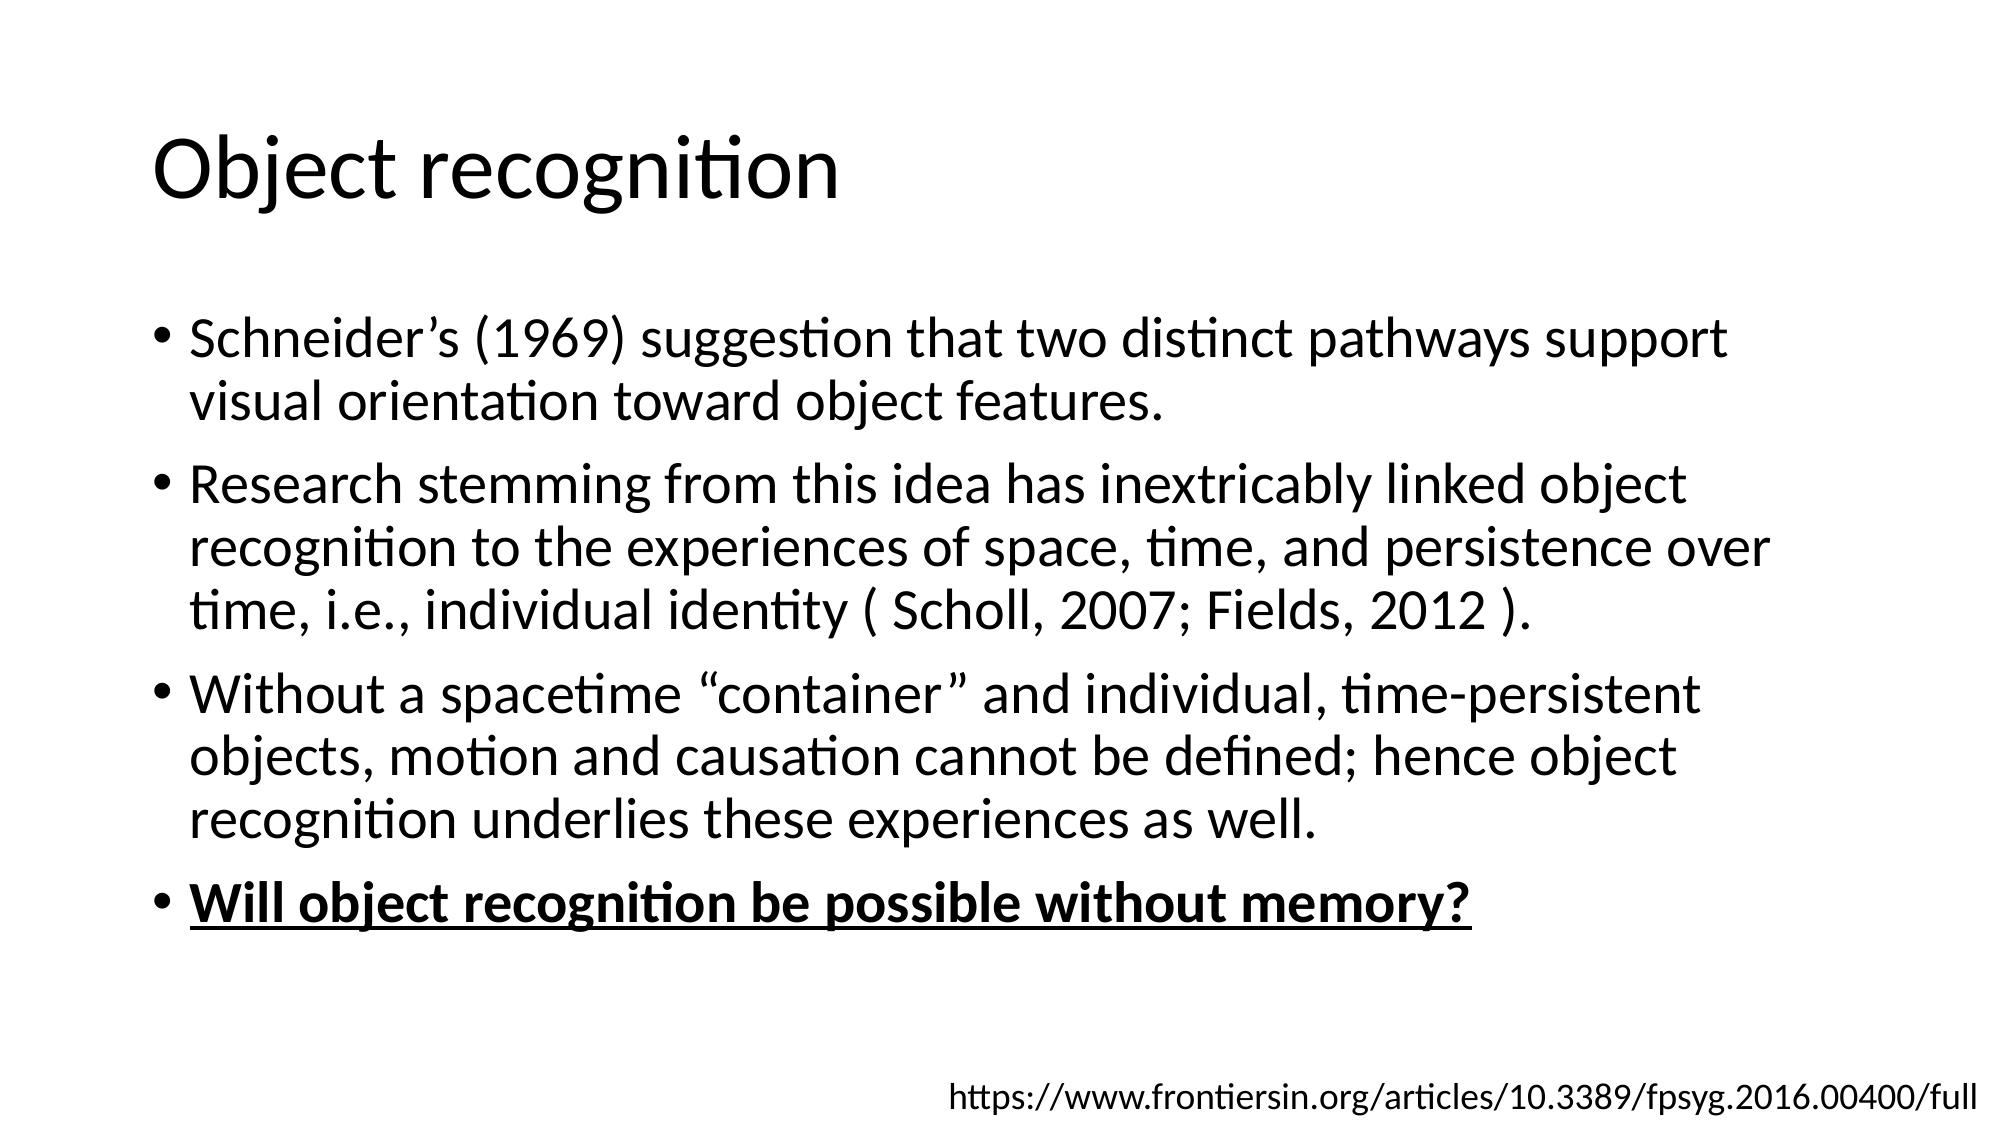

# Object recognition
Schneider’s (1969) suggestion that two distinct pathways support visual orientation toward object features.
Research stemming from this idea has inextricably linked object recognition to the experiences of space, time, and persistence over time, i.e., individual identity ( Scholl, 2007; Fields, 2012 ).
Without a spacetime “container” and individual, time-persistent objects, motion and causation cannot be defined; hence object recognition underlies these experiences as well.
Will object recognition be possible without memory?
https://www.frontiersin.org/articles/10.3389/fpsyg.2016.00400/full